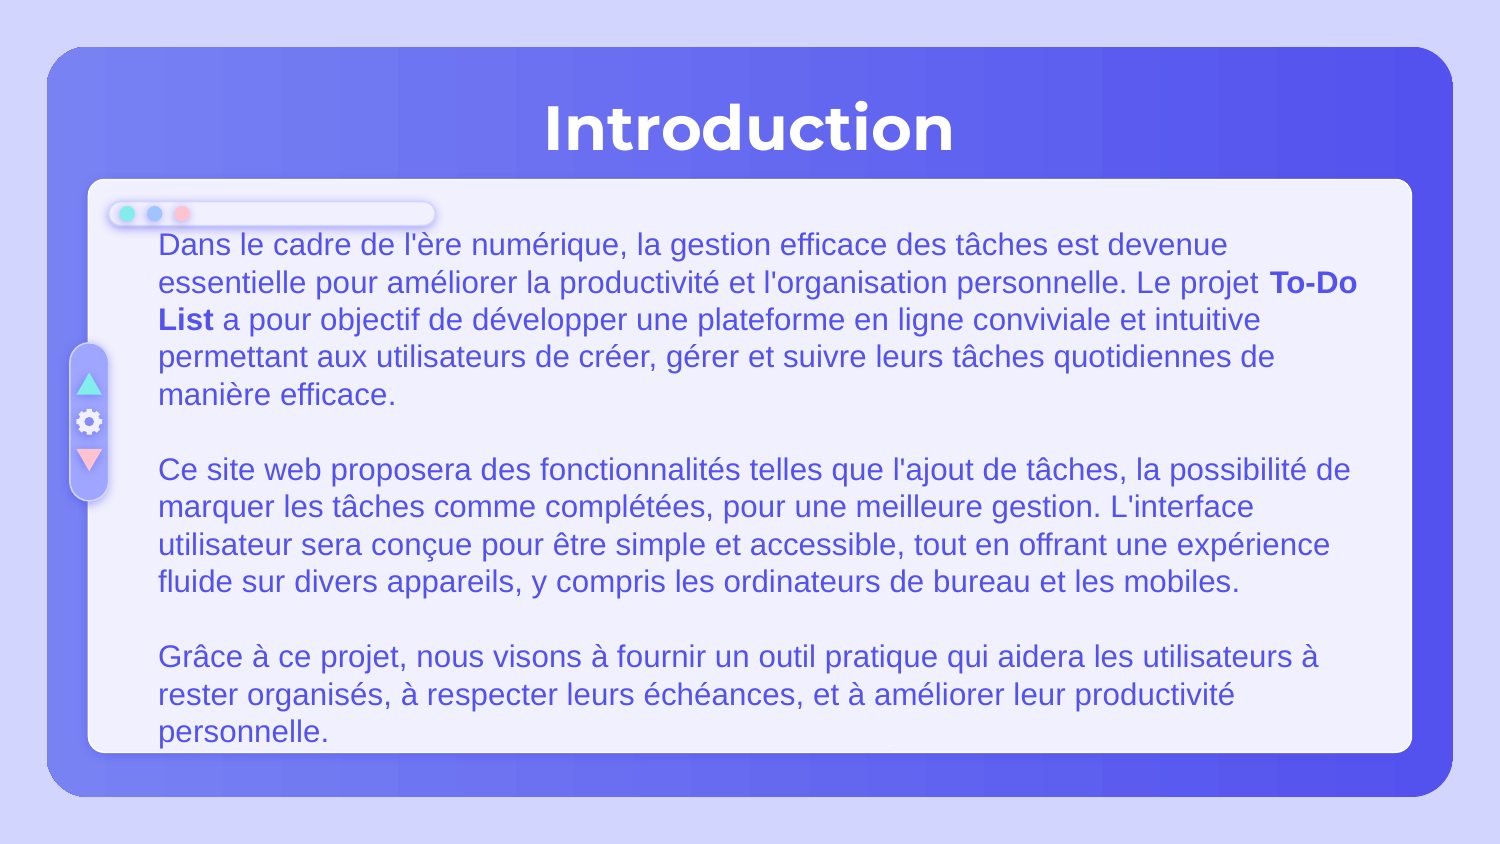

# Introduction
Dans le cadre de l'ère numérique, la gestion efficace des tâches est devenue essentielle pour améliorer la productivité et l'organisation personnelle. Le projet To-Do List a pour objectif de développer une plateforme en ligne conviviale et intuitive permettant aux utilisateurs de créer, gérer et suivre leurs tâches quotidiennes de manière efficace.

Ce site web proposera des fonctionnalités telles que l'ajout de tâches, la possibilité de marquer les tâches comme complétées, pour une meilleure gestion. L'interface utilisateur sera conçue pour être simple et accessible, tout en offrant une expérience fluide sur divers appareils, y compris les ordinateurs de bureau et les mobiles.

Grâce à ce projet, nous visons à fournir un outil pratique qui aidera les utilisateurs à rester organisés, à respecter leurs échéances, et à améliorer leur productivité personnelle.